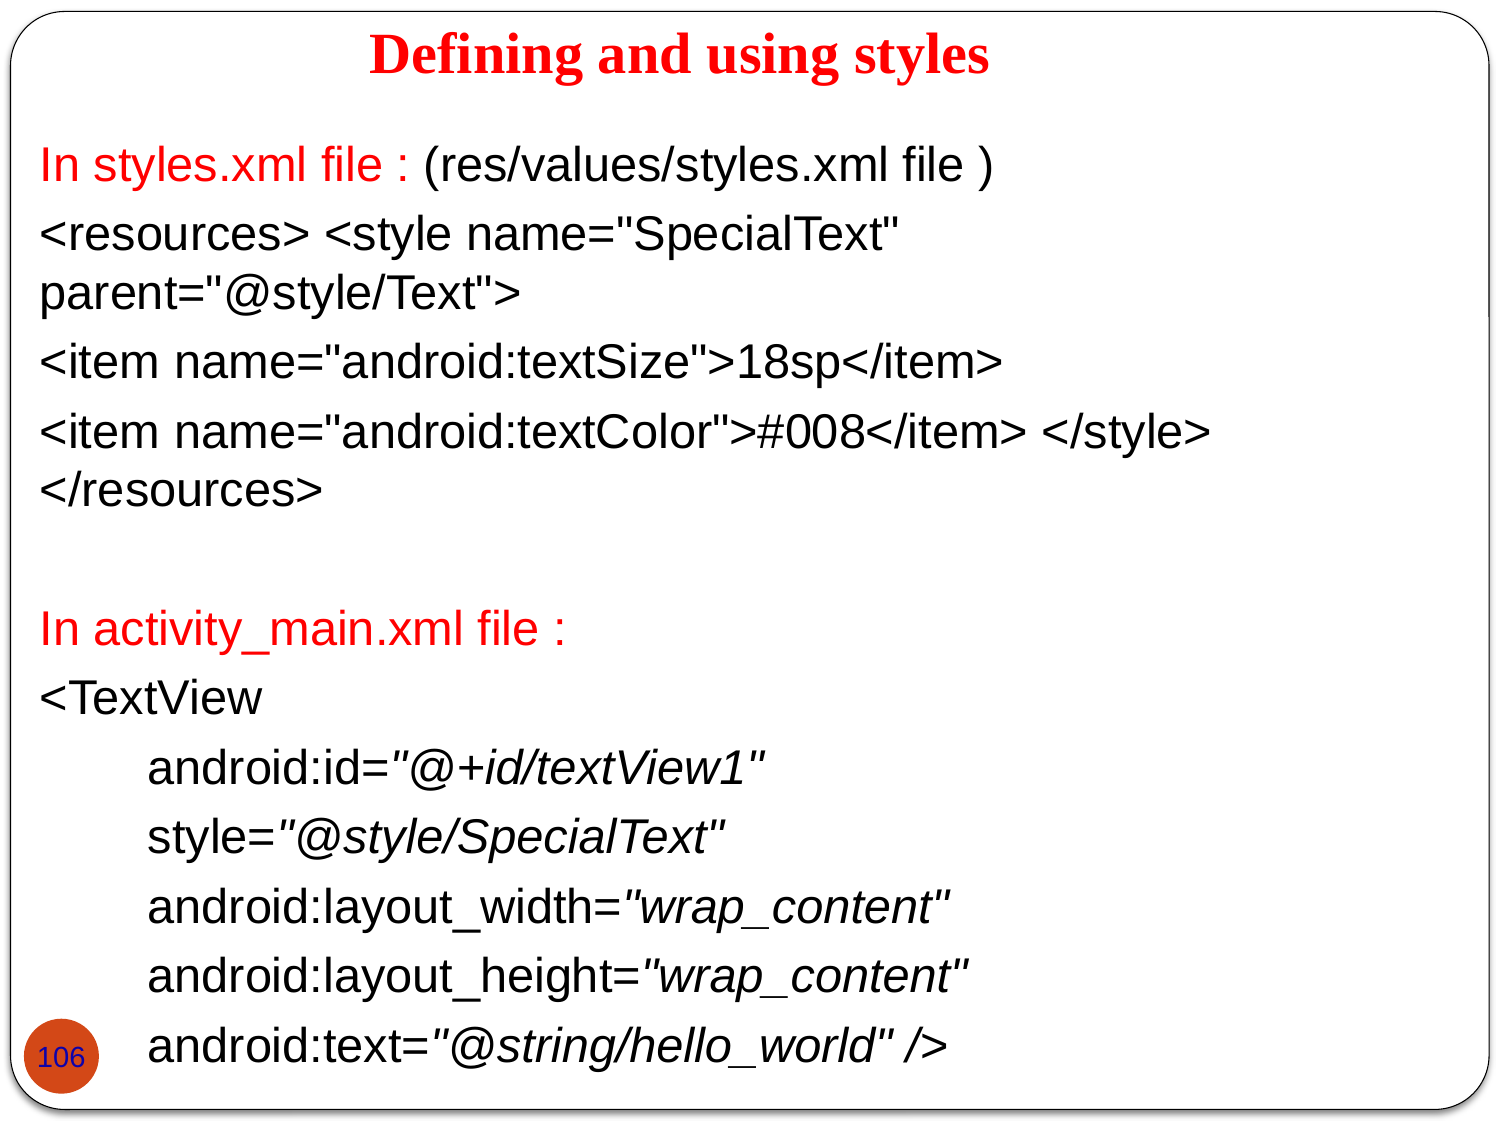

# Defining and using styles
In styles.xml file : (res/values/styles.xml file )
<resources> <style name="SpecialText" 	parent="@style/Text">
<item 	name="android:textSize">18sp</item>
<item 	name="android:textColor">#008</item> </style> </resources>

In activity_main.xml file :
<TextView
        android:id="@+id/textView1"
        style="@style/SpecialText"
        android:layout_width="wrap_content"
        android:layout_height="wrap_content"
        android:text="@string/hello_world" />

106